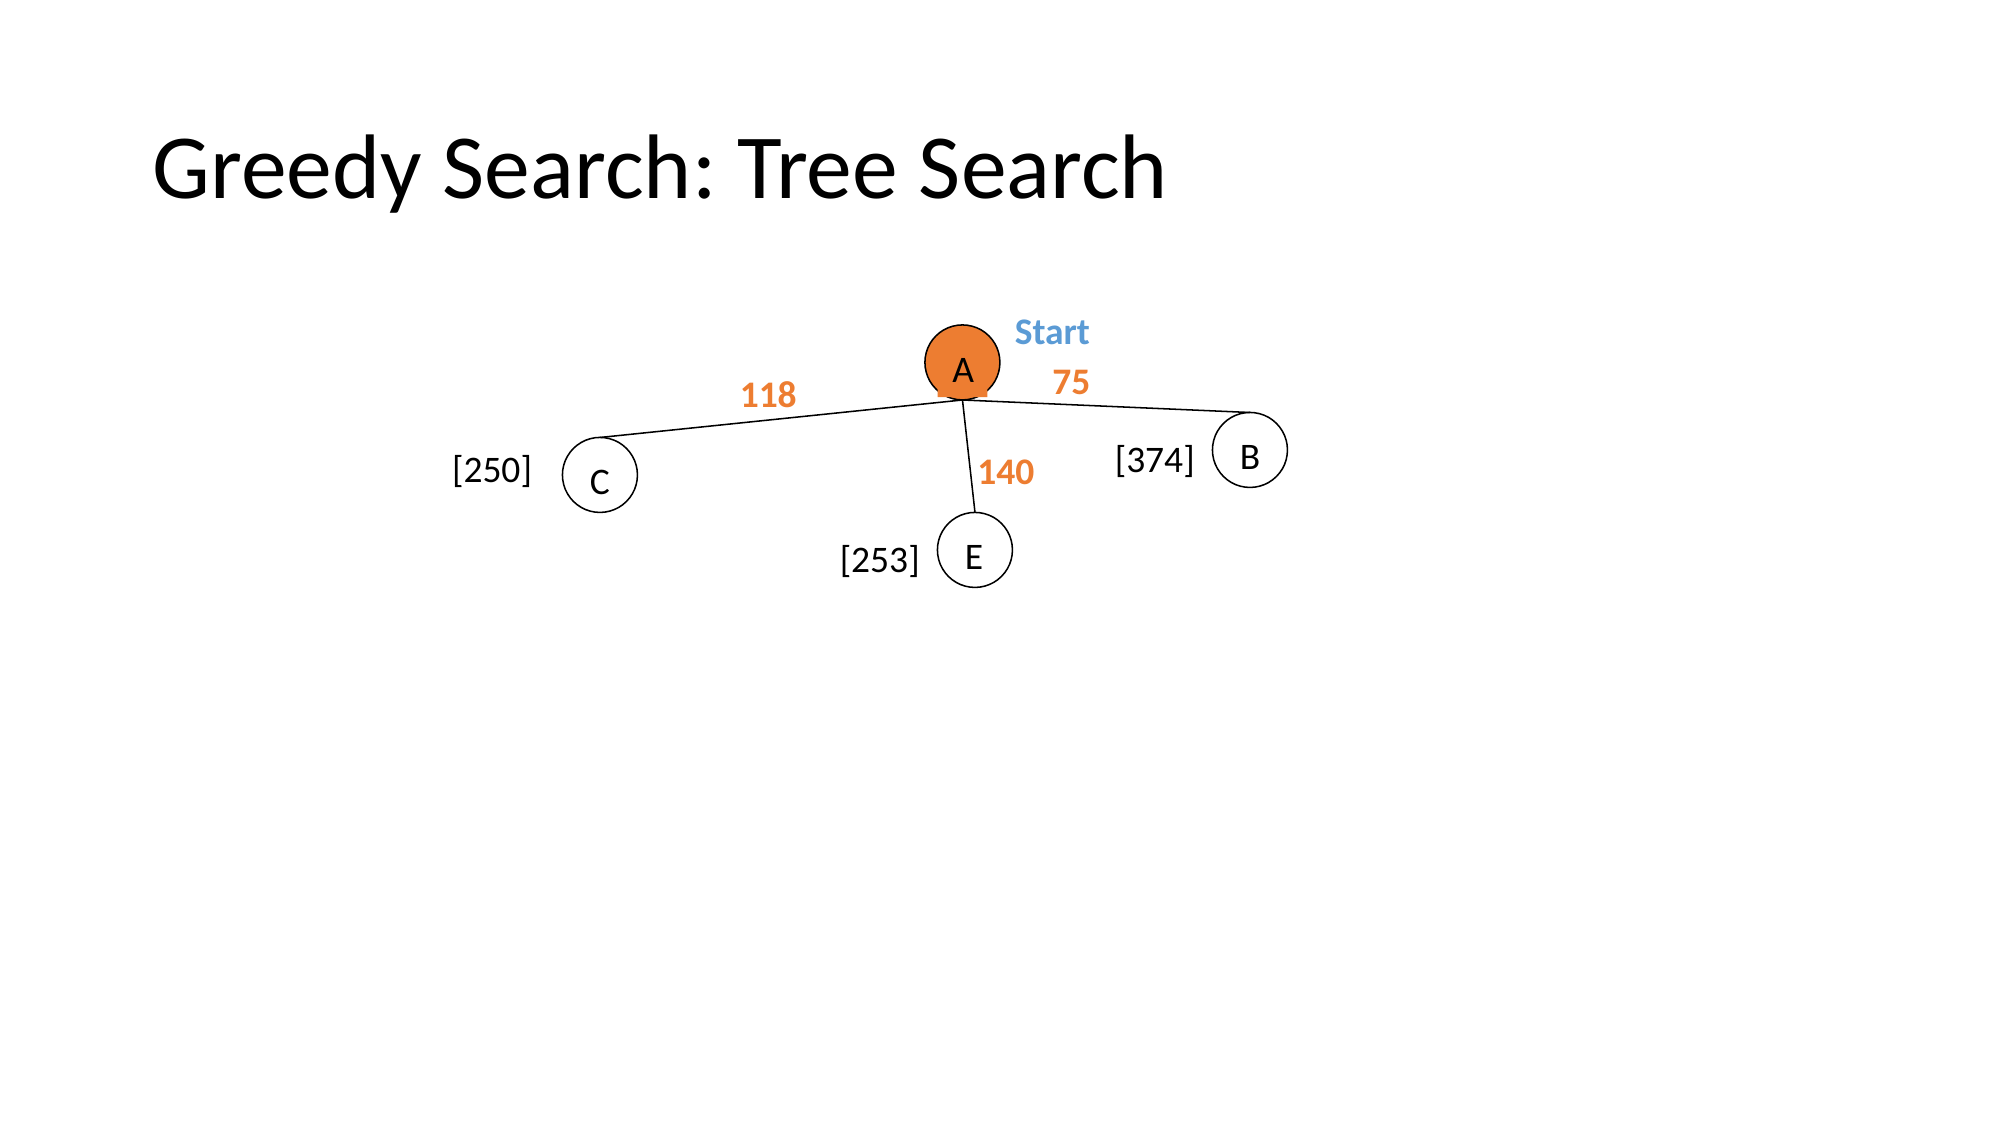

# Greedy Search: Tree Search
Start

A
75
118

B
[374]

C
[250]
140

E
[253]